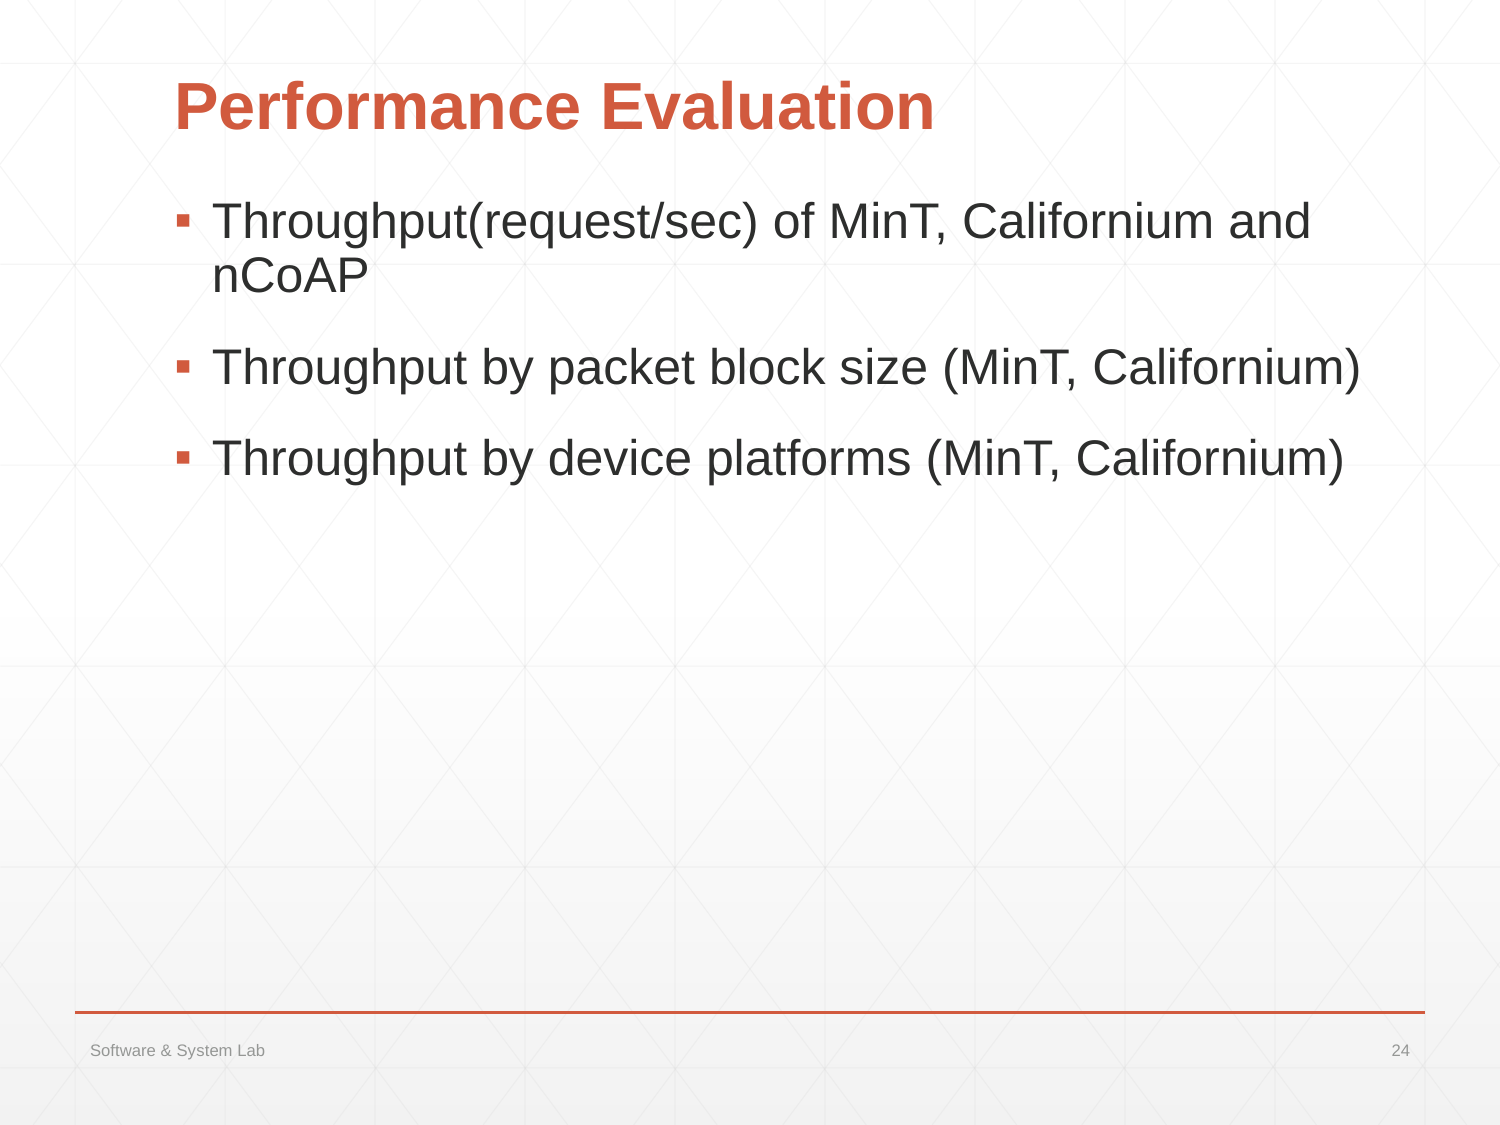

# Performance Evaluation
Throughput(request/sec) of MinT, Californium and nCoAP
Throughput by packet block size (MinT, Californium)
Throughput by device platforms (MinT, Californium)
Software & System Lab

24